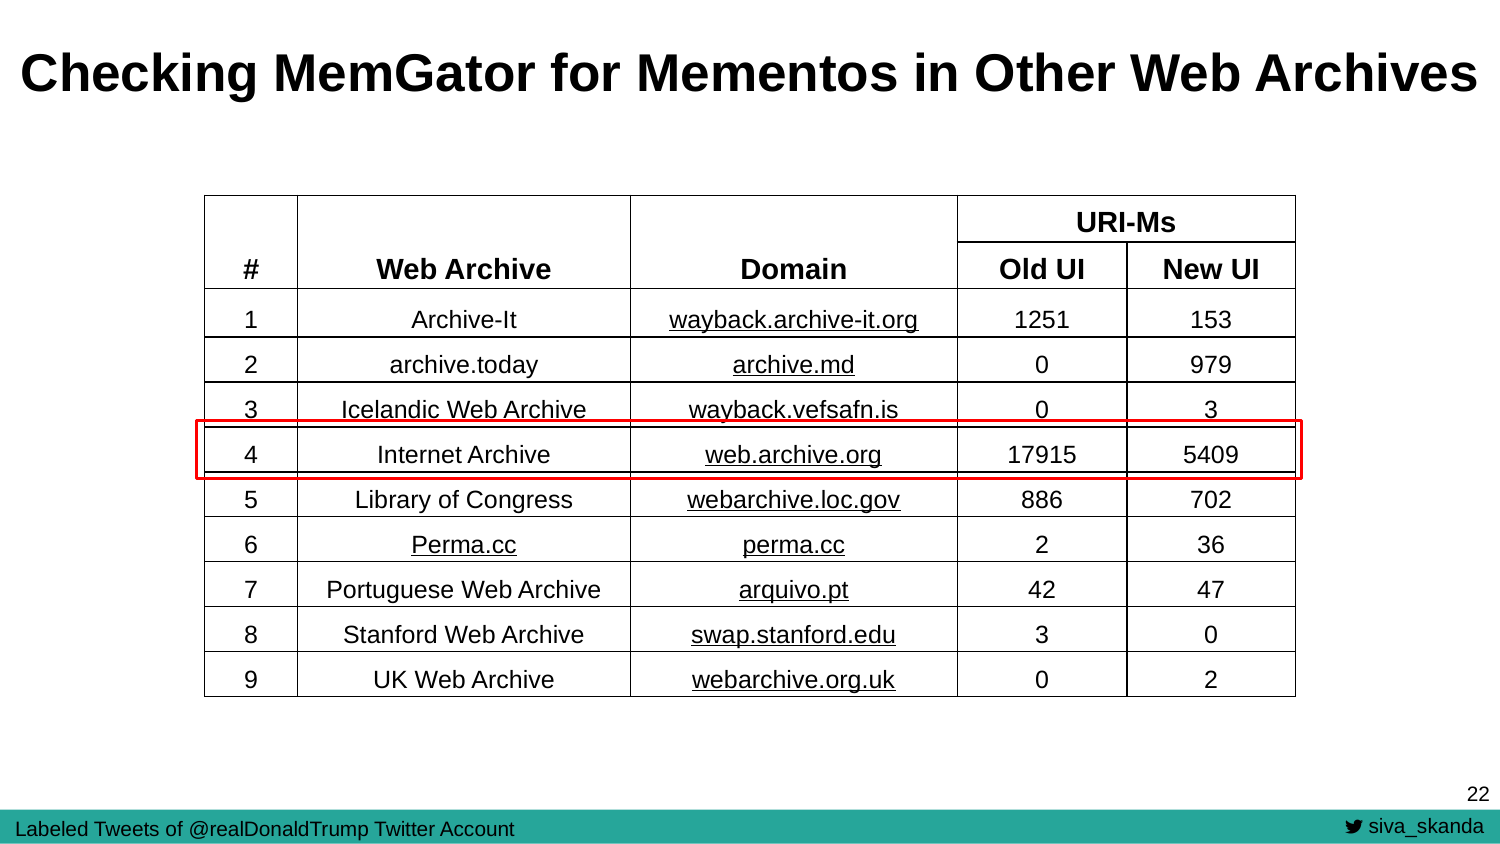

# Checking MemGator for Mementos in Other Web Archives
| # | Web Archive | Domain | URI-Ms |  |
| --- | --- | --- | --- | --- |
|  |  |  | Old UI | New UI |
| 1 | Archive-It | wayback.archive-it.org | 1251 | 153 |
| 2 | archive.today | archive.md | 0 | 979 |
| 3 | Icelandic Web Archive | wayback.vefsafn.is | 0 | 3 |
| 4 | Internet Archive | web.archive.org | 17915 | 5409 |
| 5 | Library of Congress | webarchive.loc.gov | 886 | 702 |
| 6 | Perma.cc | perma.cc | 2 | 36 |
| 7 | Portuguese Web Archive | arquivo.pt | 42 | 47 |
| 8 | Stanford Web Archive | swap.stanford.edu | 3 | 0 |
| 9 | UK Web Archive | webarchive.org.uk | 0 | 2 |

22